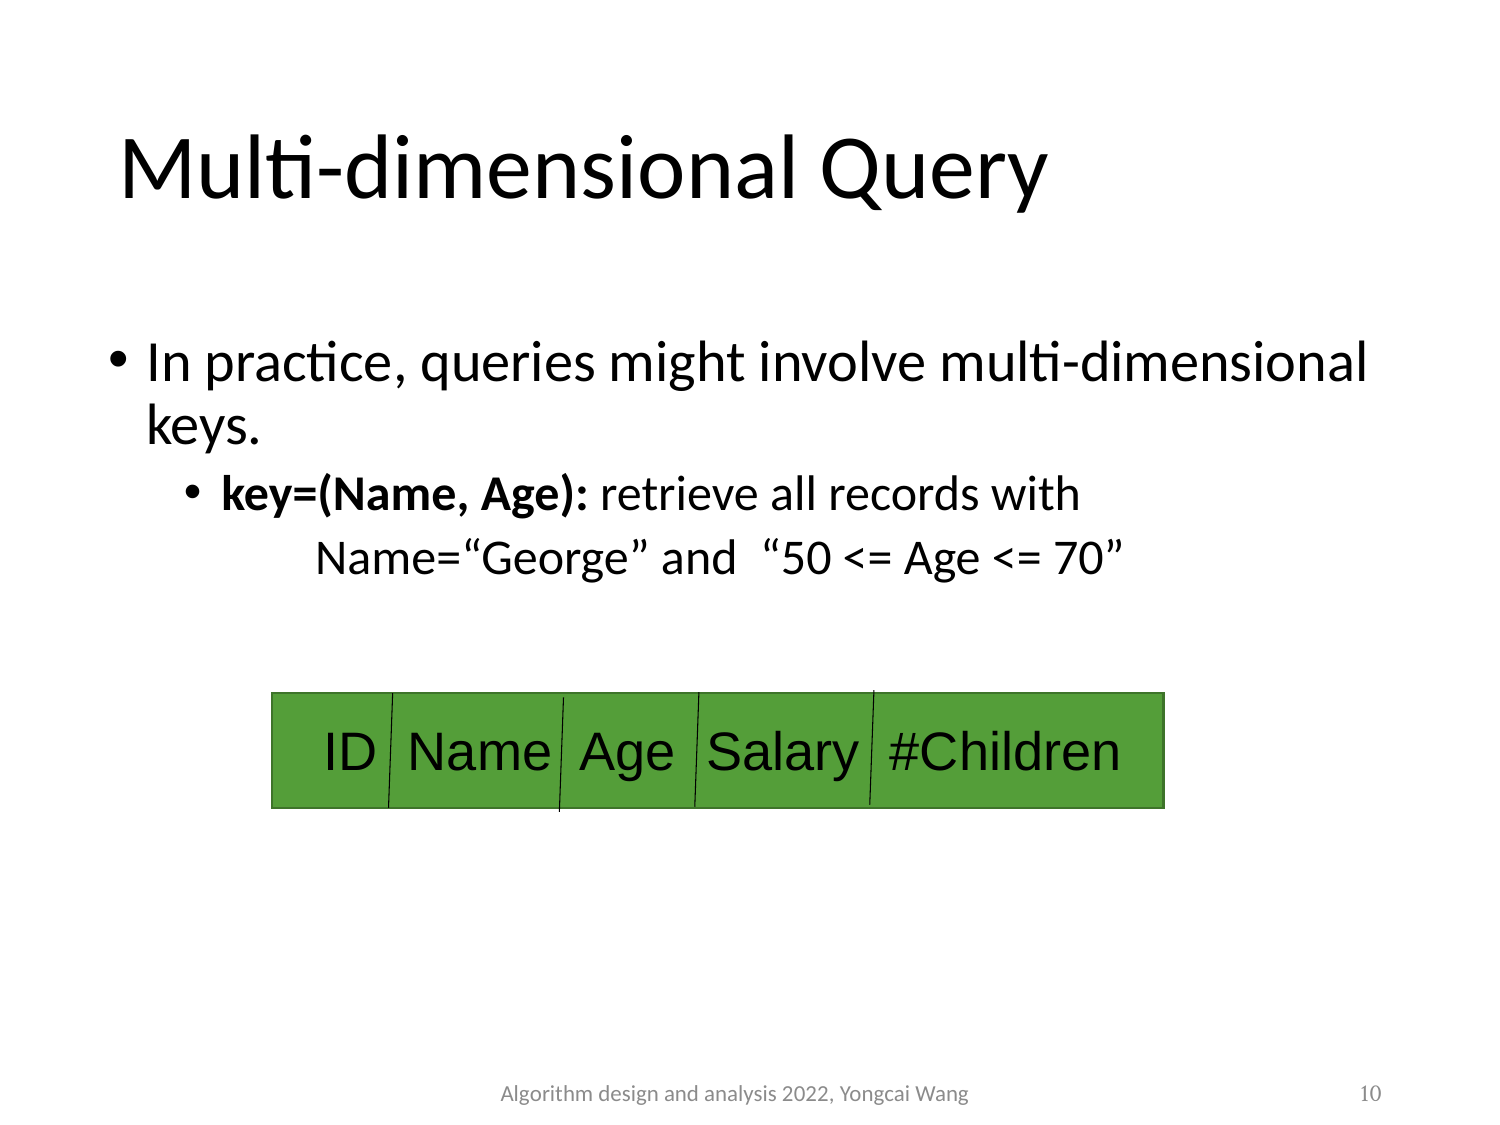

# Multi-dimensional Query

In practice, queries might involve multi-dimensional keys.
key=(Name, Age): retrieve all records with
	Name=“George” and  “50 <= Age <= 70”

ID  Name  Age  Salary  #Children
Algorithm design and analysis 2022, Yongcai Wang
10